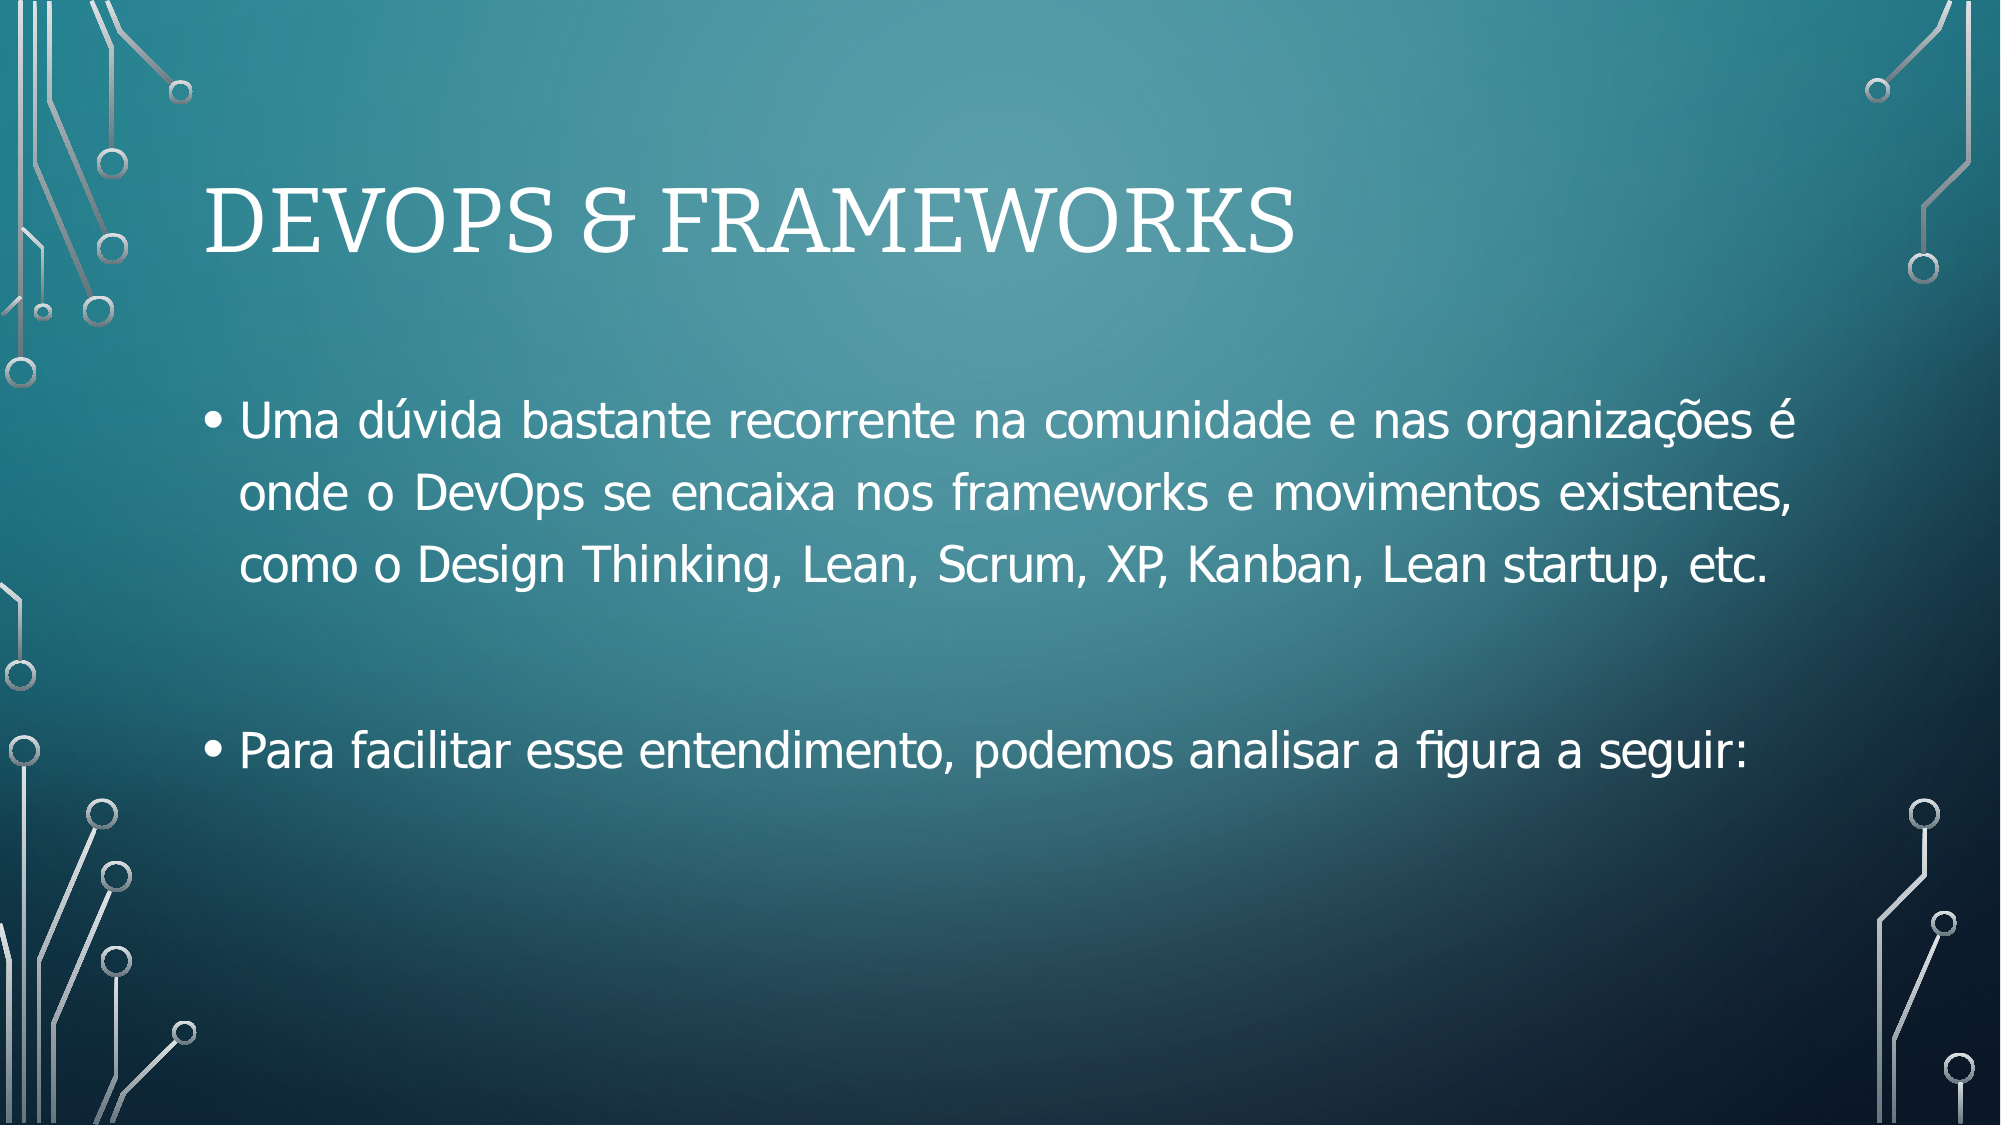

# DEVOPS & FRAMEWORKS
Uma dúvida bastante recorrente na comunidade e nas organizações é onde o DevOps se encaixa nos frameworks e movimentos existentes, como o Design Thinking, Lean, Scrum, XP, Kanban, Lean startup, etc.

Para facilitar esse entendimento, podemos analisar a figura a seguir: